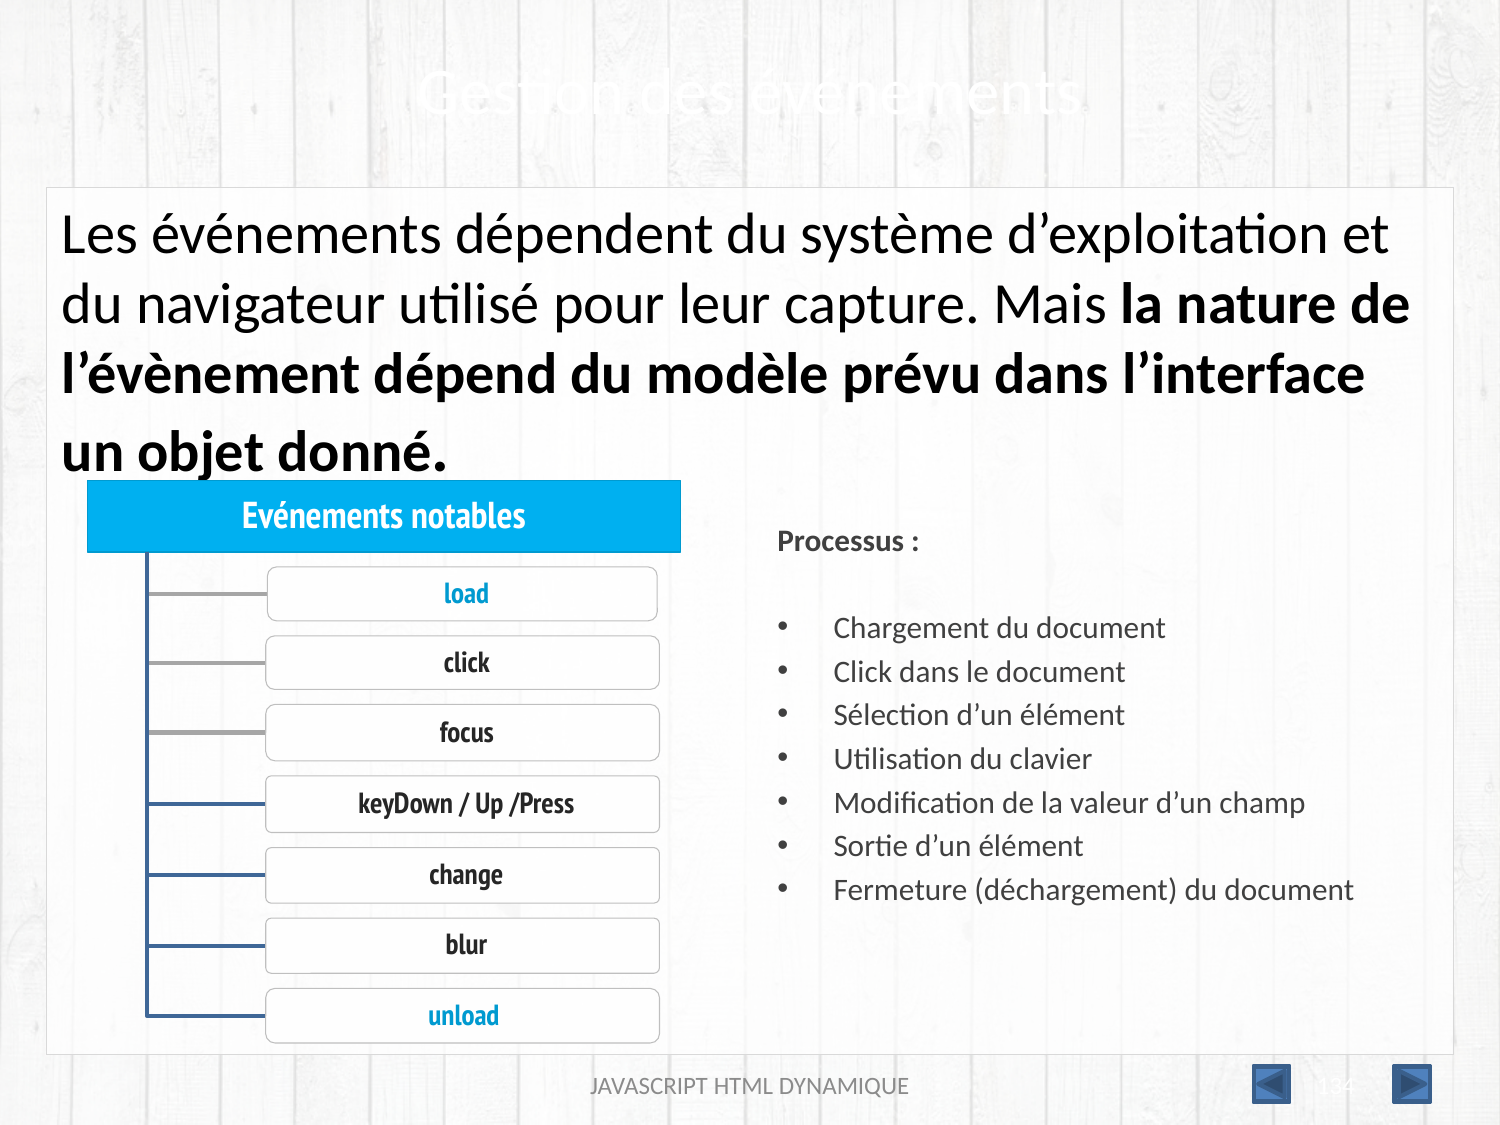

# Gestion des événements
Les événements dépendent du système d’exploitation et du navigateur utilisé pour leur capture. Mais la nature de l’évènement dépend du modèle prévu dans l’interface un objet donné.

Evénements notables
 load
 click
 focus
 keyDown / Up /Press
 change
 blur
unload
Processus :

Chargement du document
Click dans le document
Sélection d’un élément
Utilisation du clavier
Modification de la valeur d’un champ
Sortie d’un élément
Fermeture (déchargement) du document
JAVASCRIPT HTML DYNAMIQUE
134